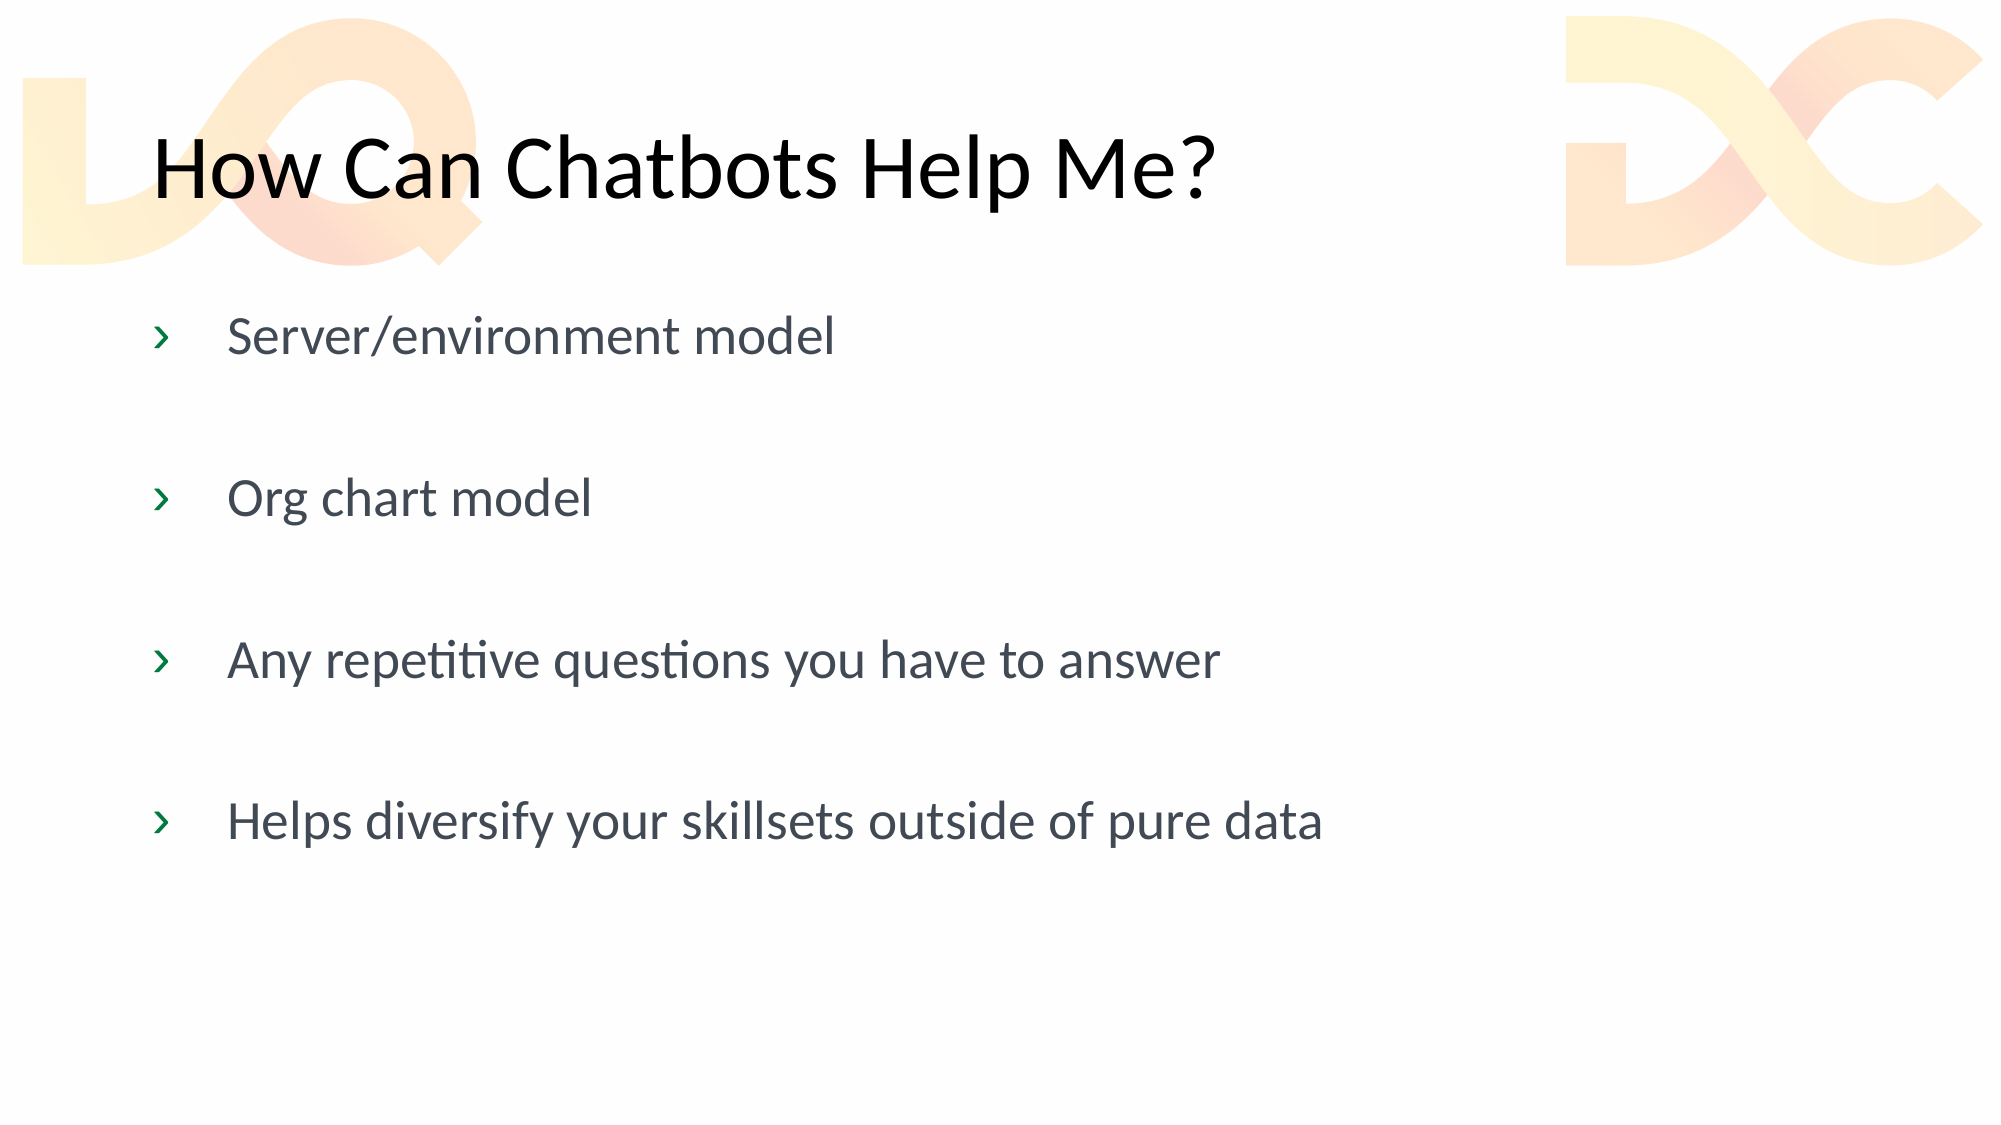

# How Can Chatbots Help Me?
Server/environment model

Org chart model

Any repetitive questions you have to answer

Helps diversify your skillsets outside of pure data